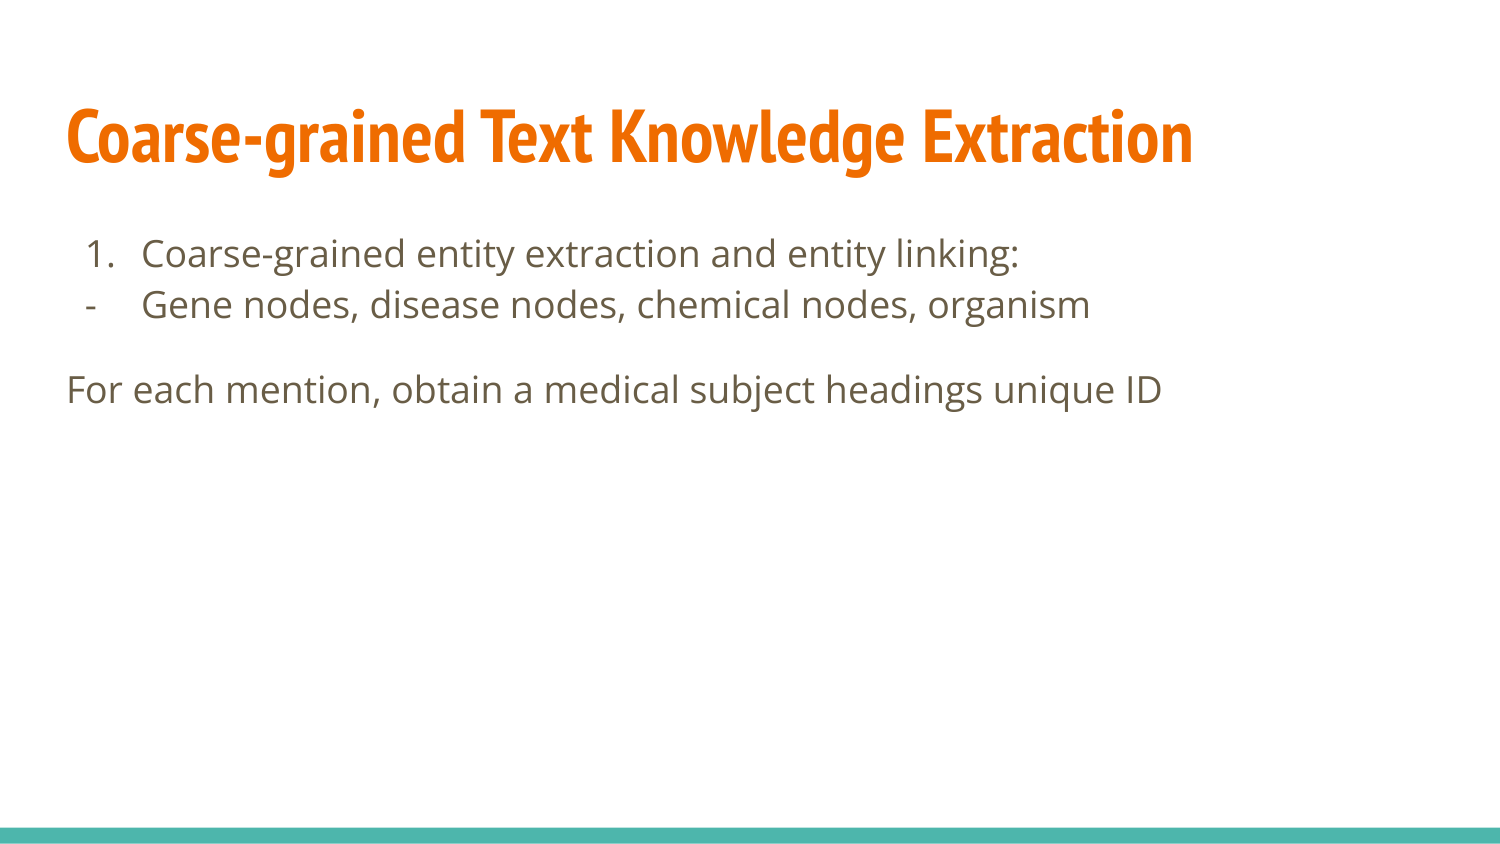

# Coarse-grained Text Knowledge Extraction
Coarse-grained entity extraction and entity linking:
Gene nodes, disease nodes, chemical nodes, organism
For each mention, obtain a medical subject headings unique ID